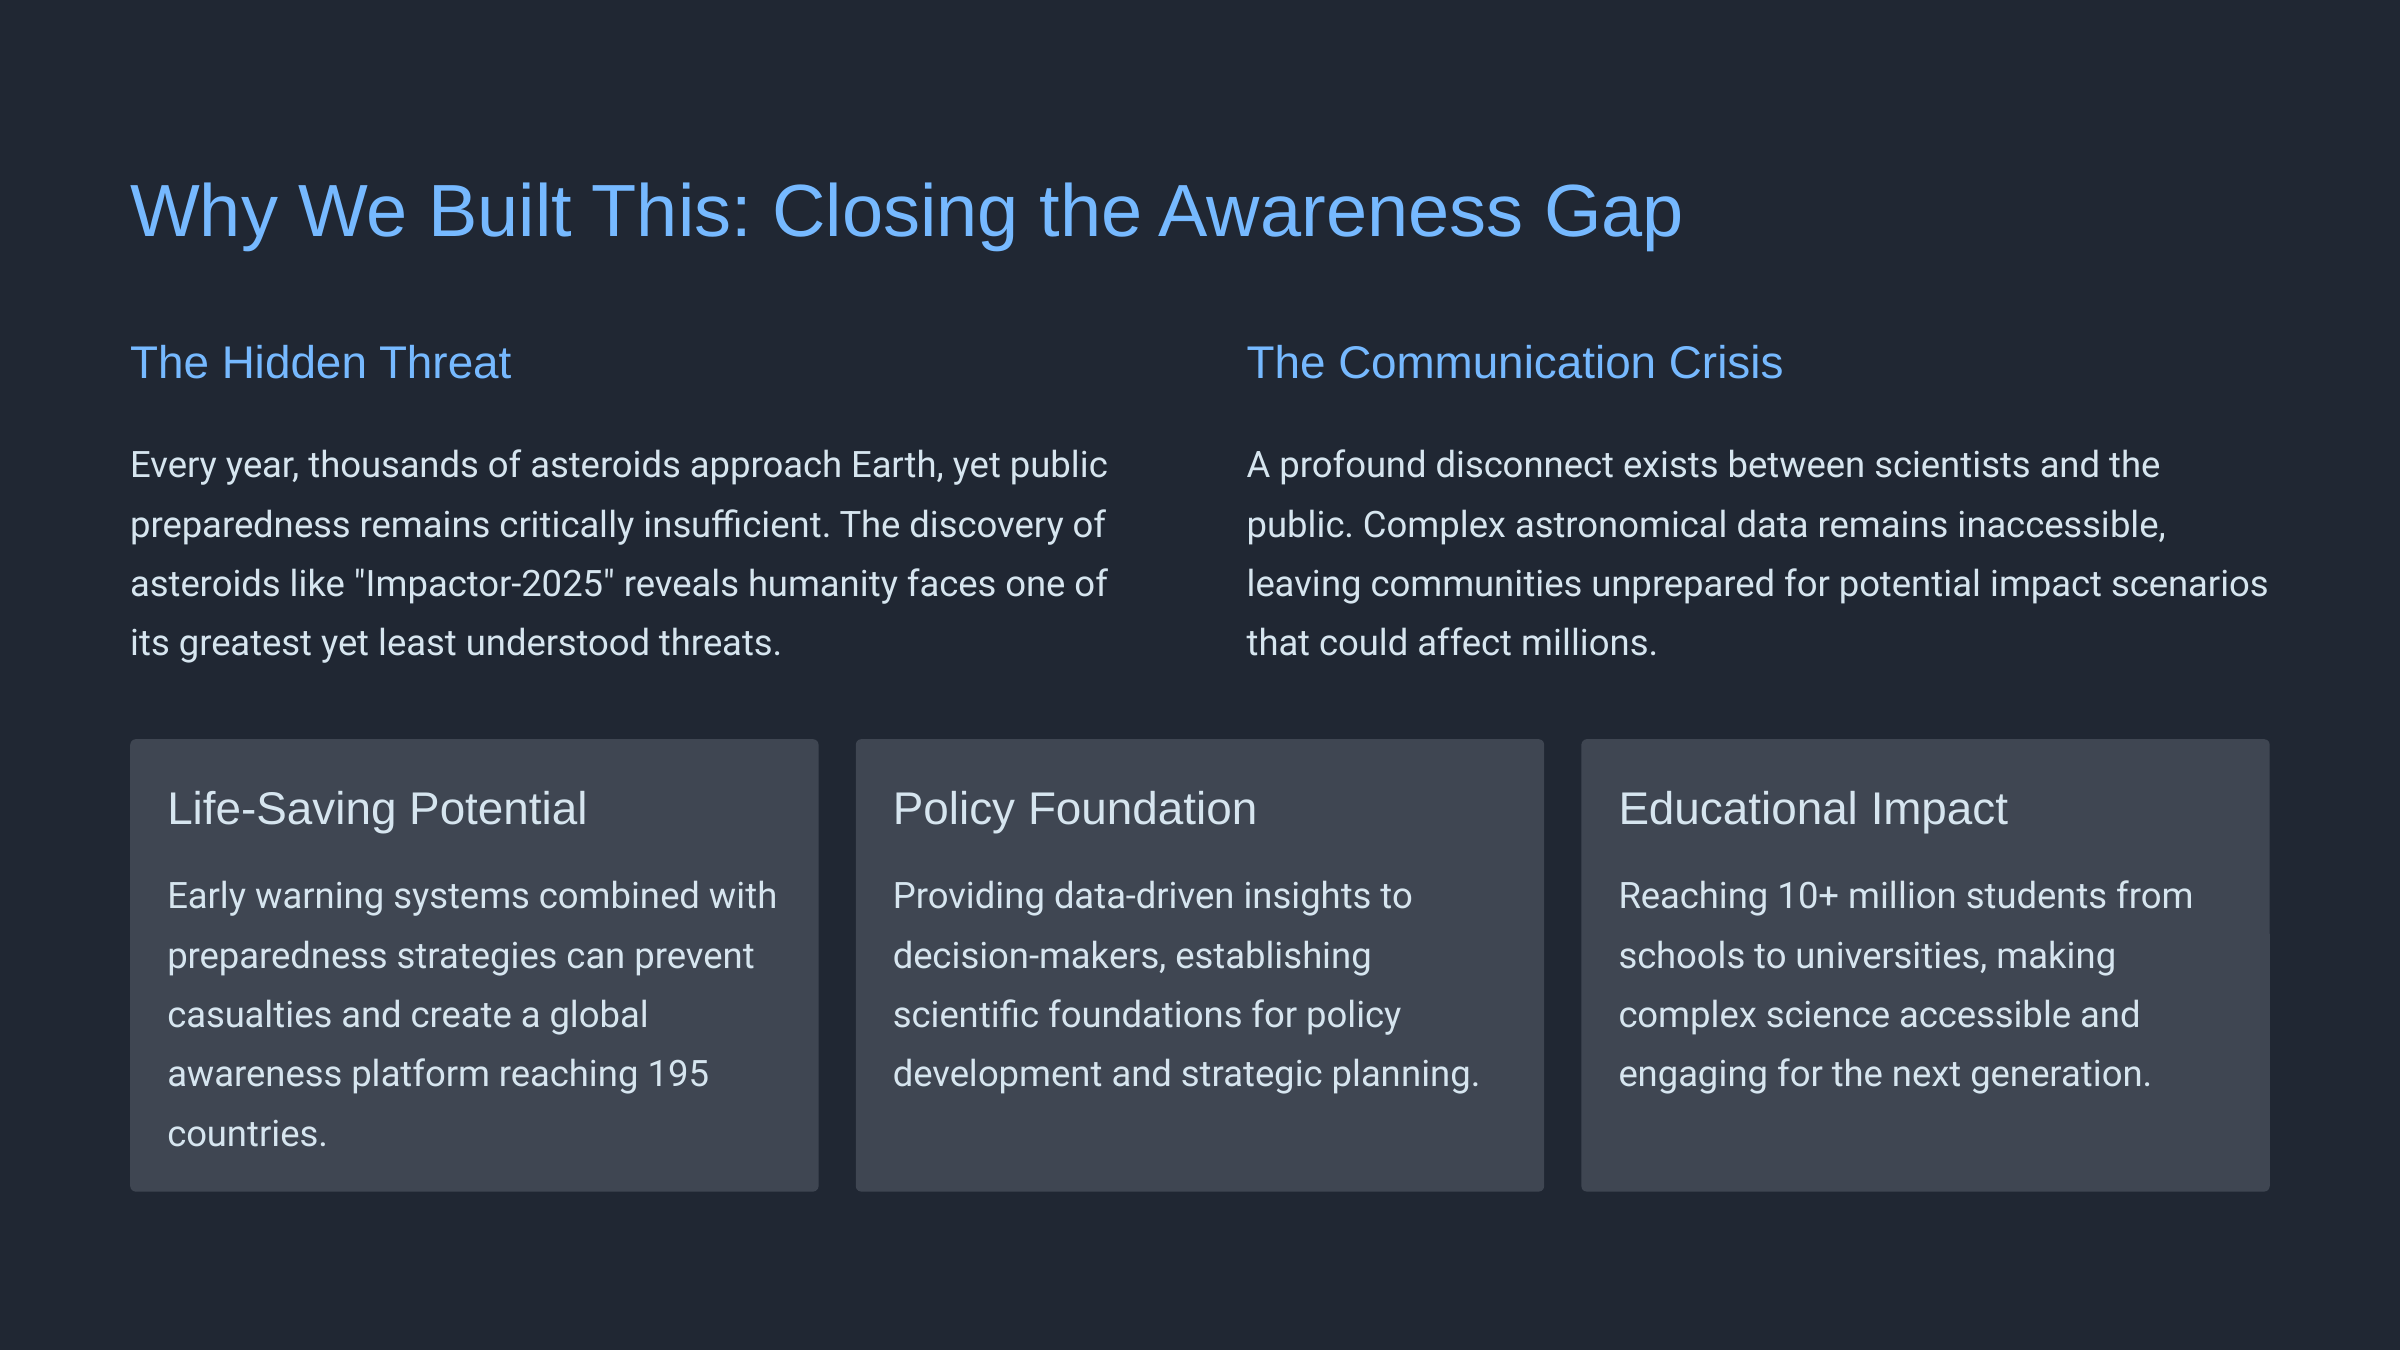

Why We Built This: Closing the Awareness Gap
The Hidden Threat
The Communication Crisis
Every year, thousands of asteroids approach Earth, yet public preparedness remains critically insufficient. The discovery of asteroids like "Impactor-2025" reveals humanity faces one of its greatest yet least understood threats.
A profound disconnect exists between scientists and the public. Complex astronomical data remains inaccessible, leaving communities unprepared for potential impact scenarios that could affect millions.

Life-Saving Potential
Policy Foundation
Educational Impact
Early warning systems combined with preparedness strategies can prevent casualties and create a global awareness platform reaching 195 countries.
Providing data-driven insights to decision-makers, establishing scientific foundations for policy development and strategic planning.
Reaching 10+ million students from schools to universities, making complex science accessible and engaging for the next generation.